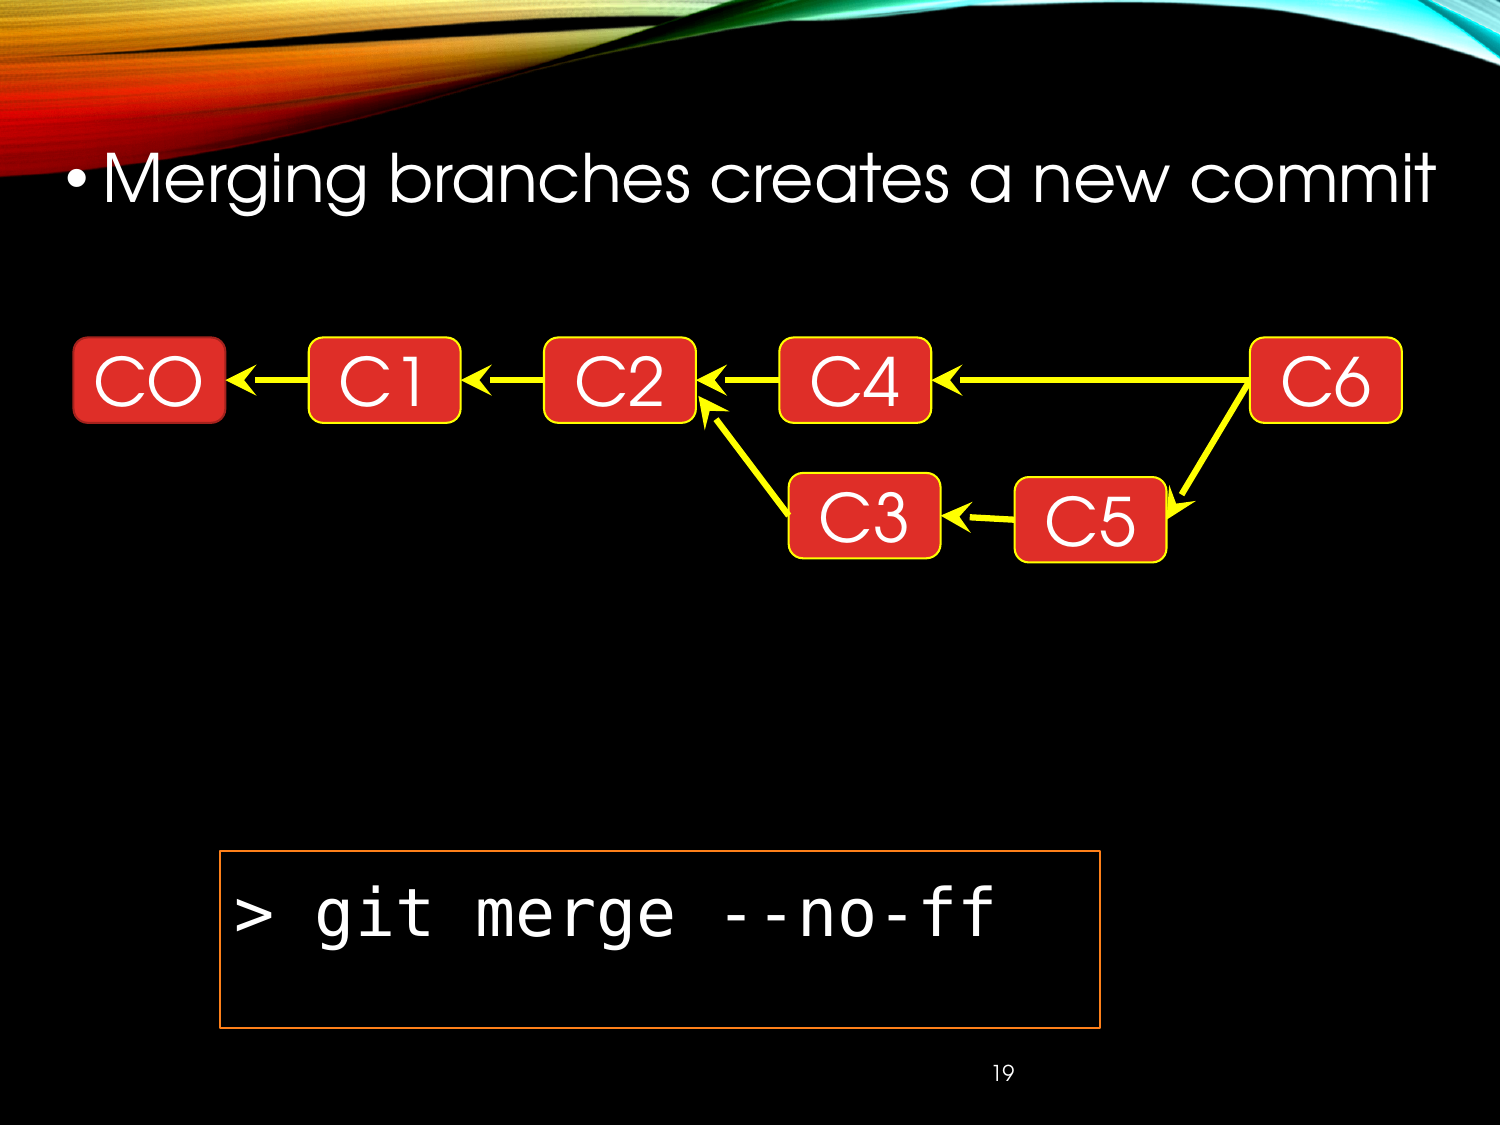

Merging branches creates a new commit
CO
C1
C2
C4
C6
C3
C5

> git merge --no-ff
19